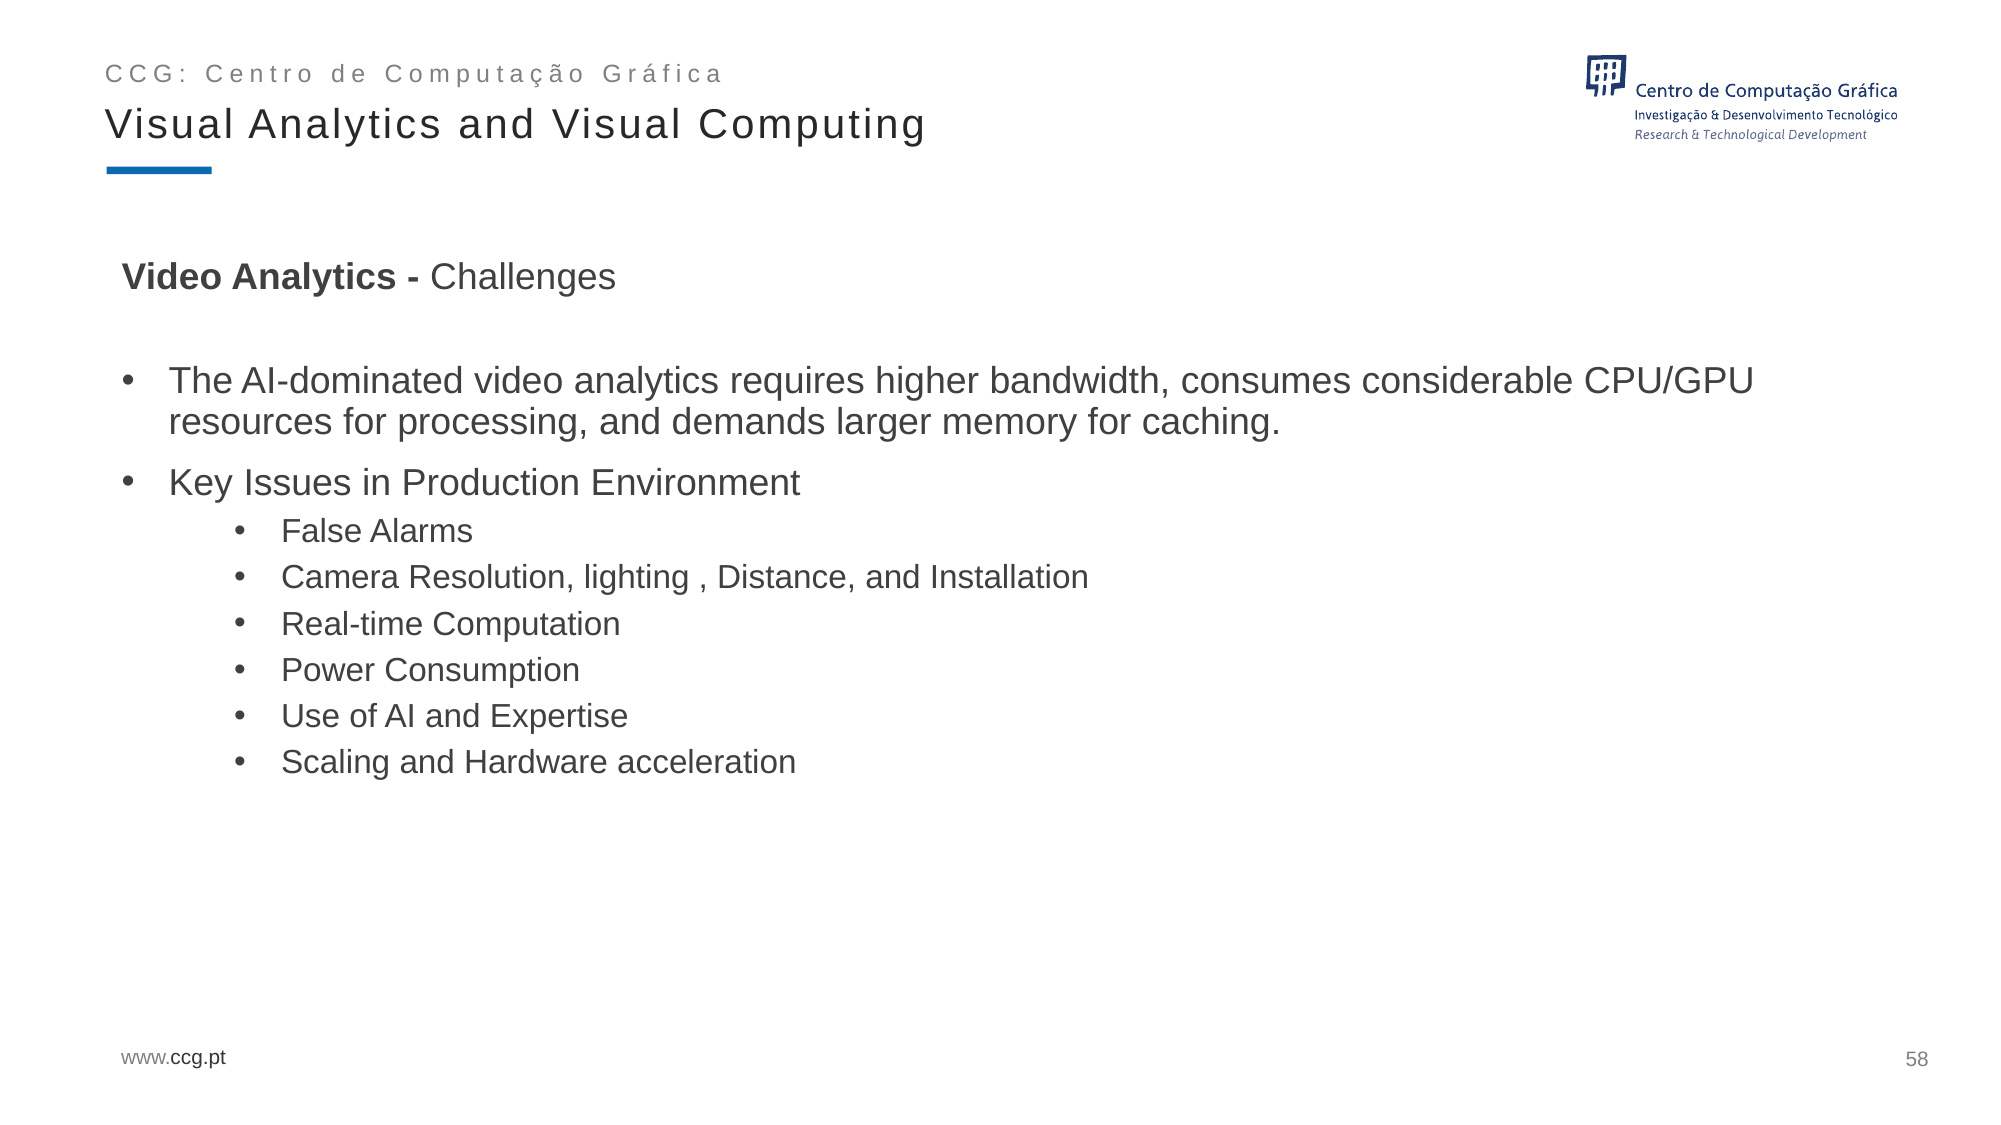

Visual Analytics and Visual Computing

# Video Analytics - Challenges
The AI-dominated video analytics requires higher bandwidth, consumes considerable CPU/GPU resources for processing, and demands larger memory for caching.
Key Issues in Production Environment
False Alarms
Camera Resolution, lighting , Distance, and Installation
Real-time Computation
Power Consumption
Use of AI and Expertise
Scaling and Hardware acceleration
58